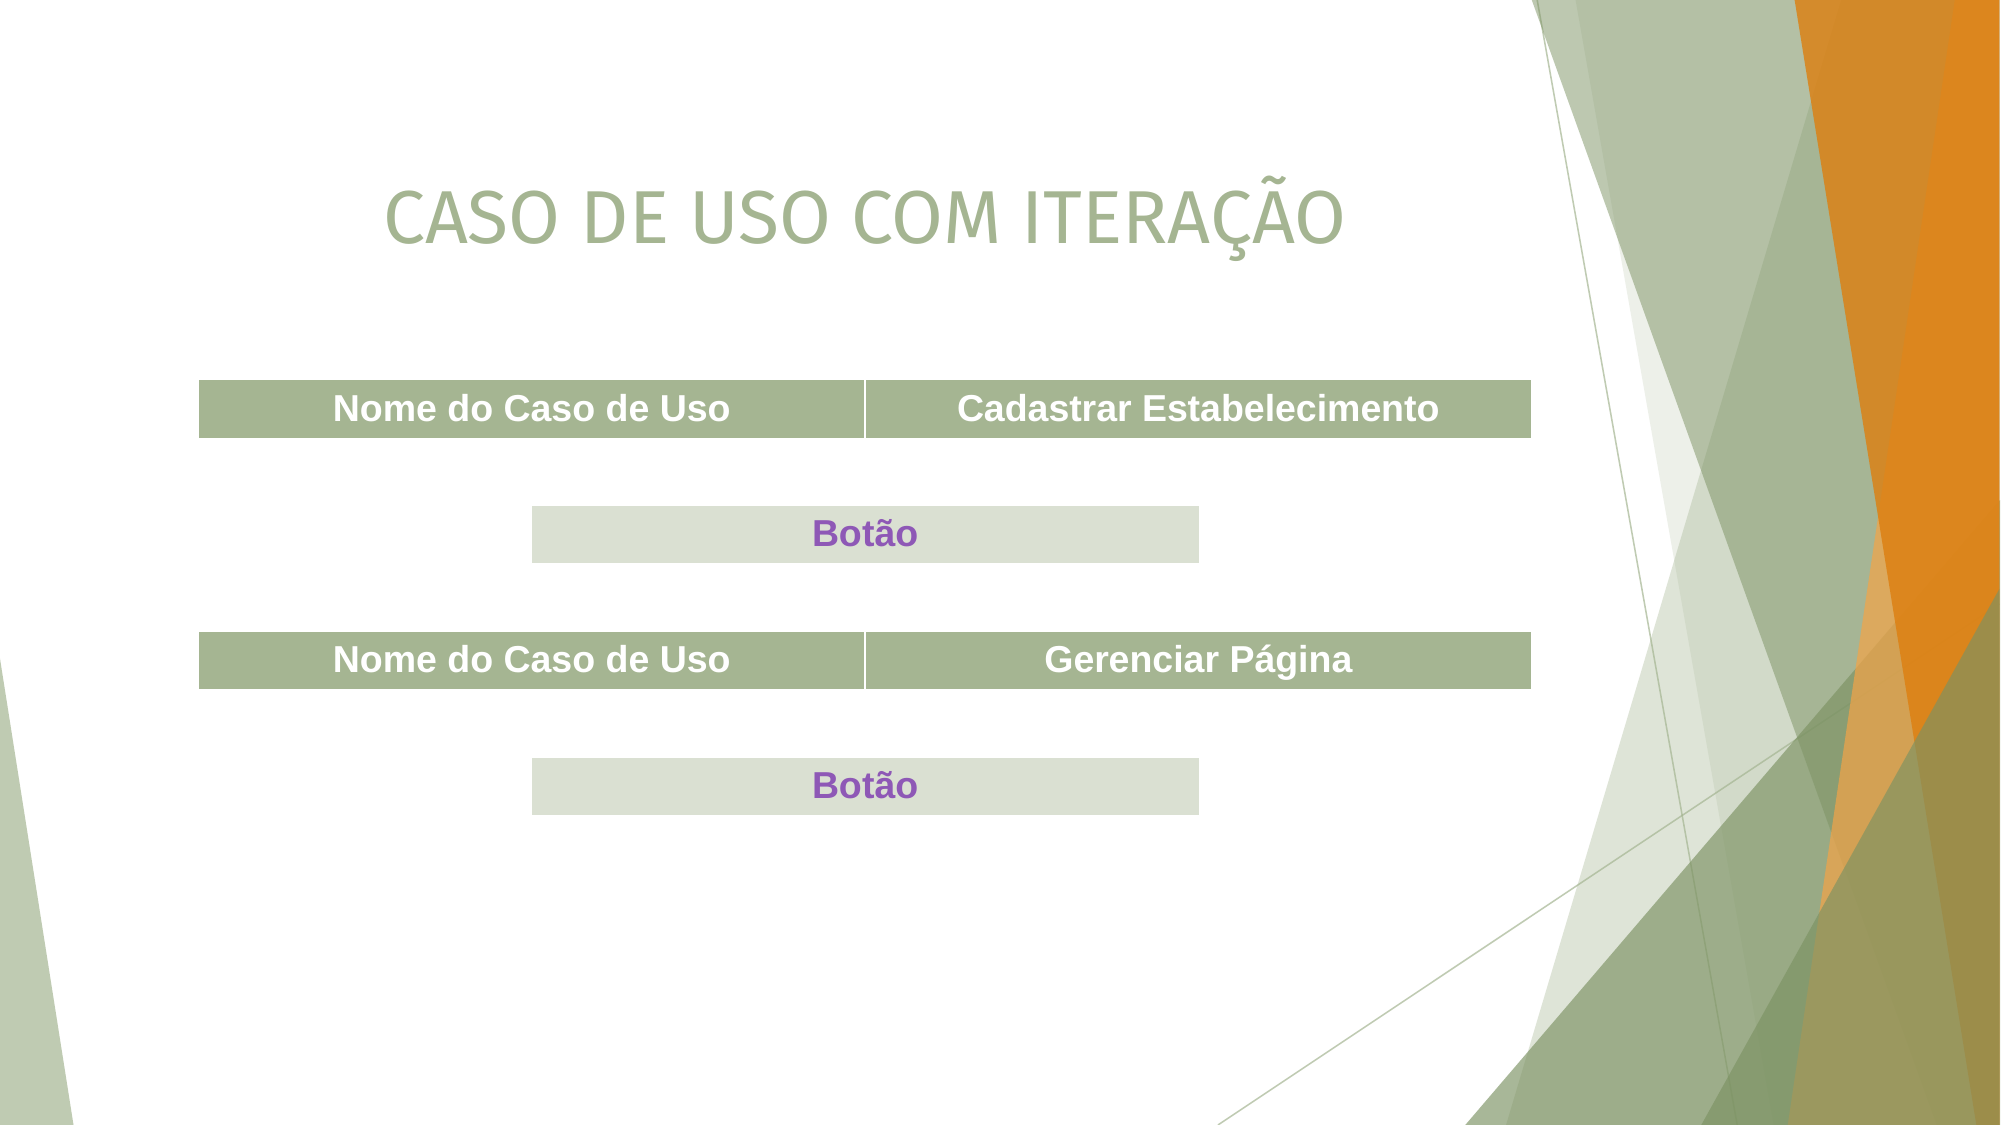

# CASO DE USO COM ITERAÇÃO
| Nome do Caso de Uso | Cadastrar Estabelecimento |
| --- | --- |
| Botão |
| --- |
| Nome do Caso de Uso | Gerenciar Página |
| --- | --- |
| Botão |
| --- |